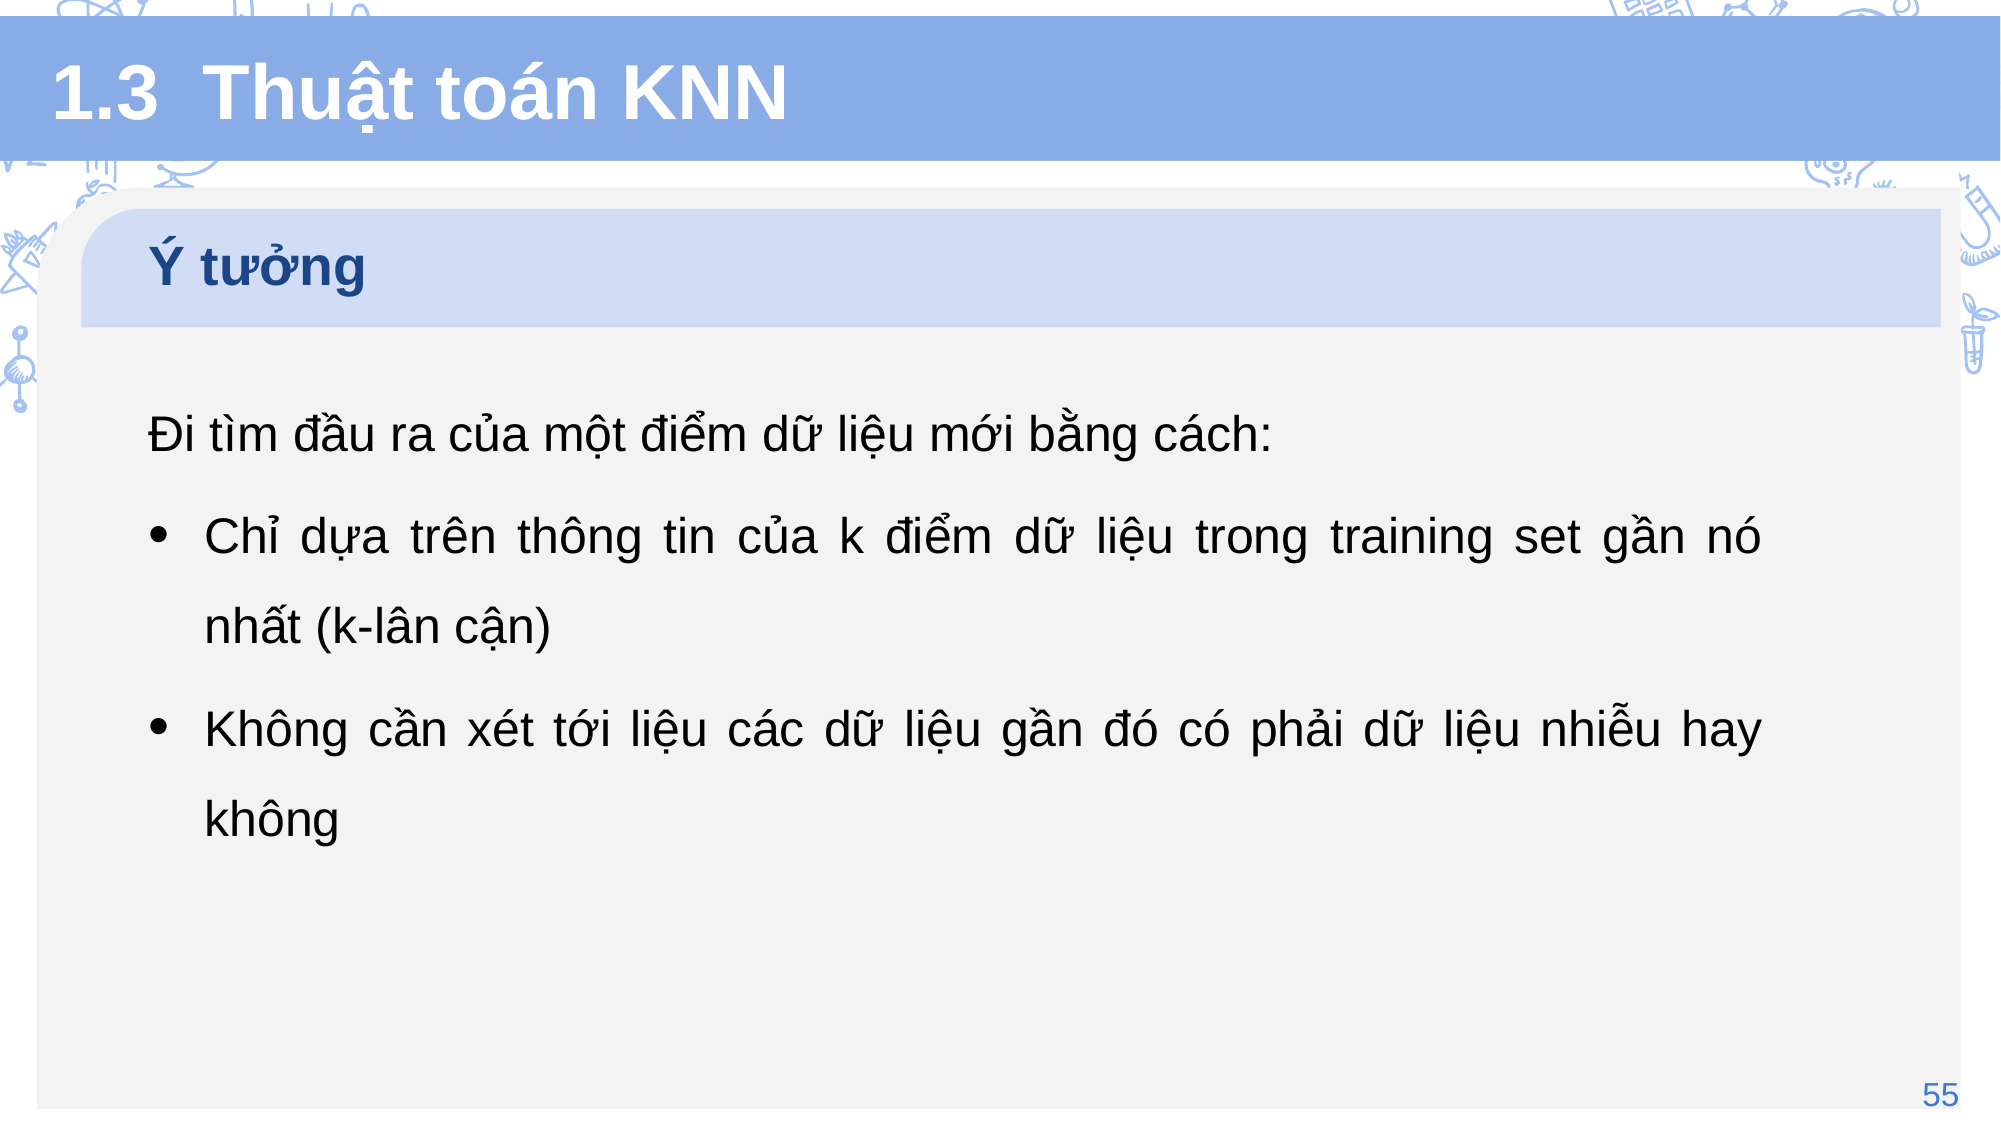

# 1.3  Thuật toán KNN
Ý tưởng
Đi tìm đầu ra của một điểm dữ liệu mới bằng cách:
Chỉ dựa trên thông tin của k điểm dữ liệu trong training set gần nó nhất (k-lân cận)
Không cần xét tới liệu các dữ liệu gần đó có phải dữ liệu nhiễu hay không
55